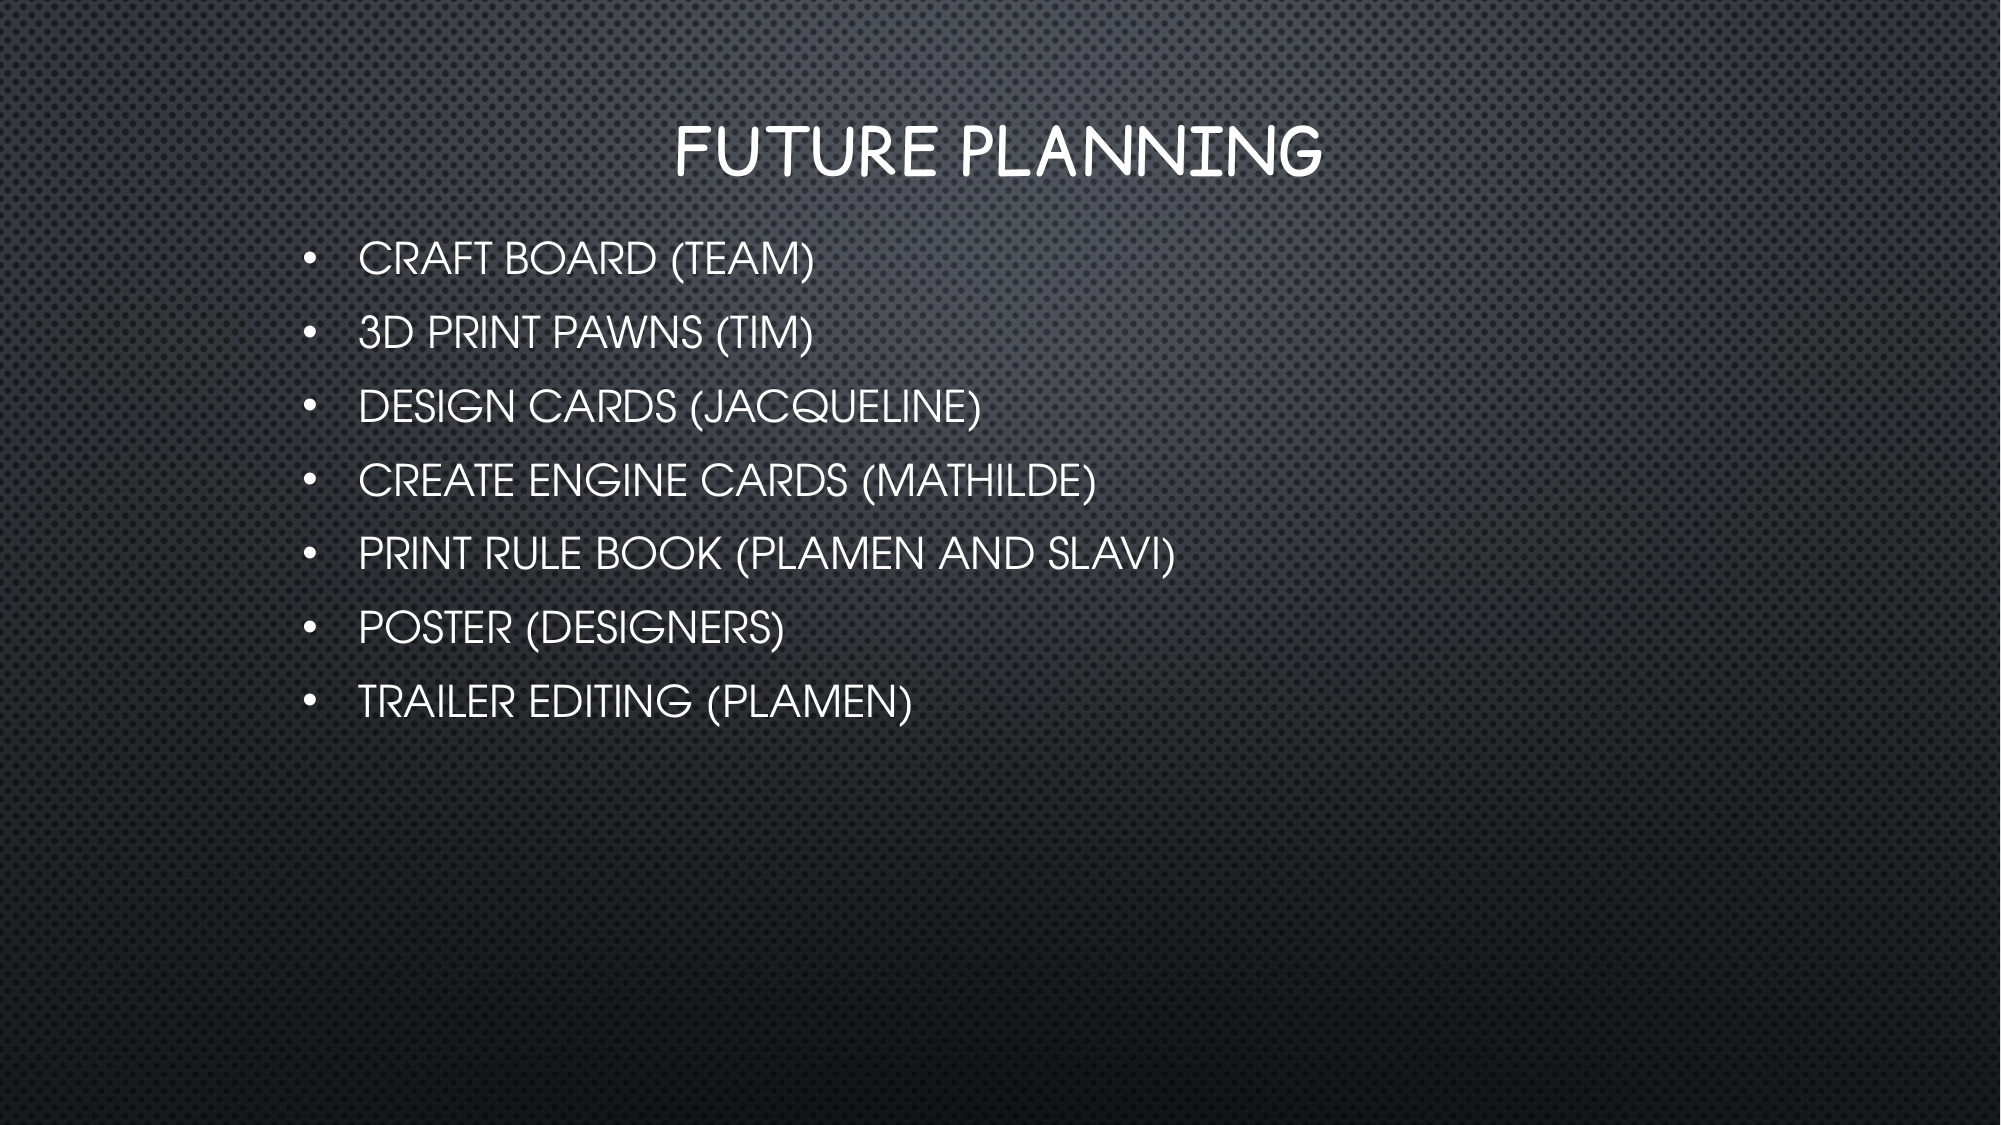

# Future planning
Craft board (team)
3D print pawns (Tim)
Design cards (Jacqueline)
Create engine cards (Mathilde)
Print rule book (Plamen and Slavi)
Poster (Designers)
Trailer editing (Plamen)